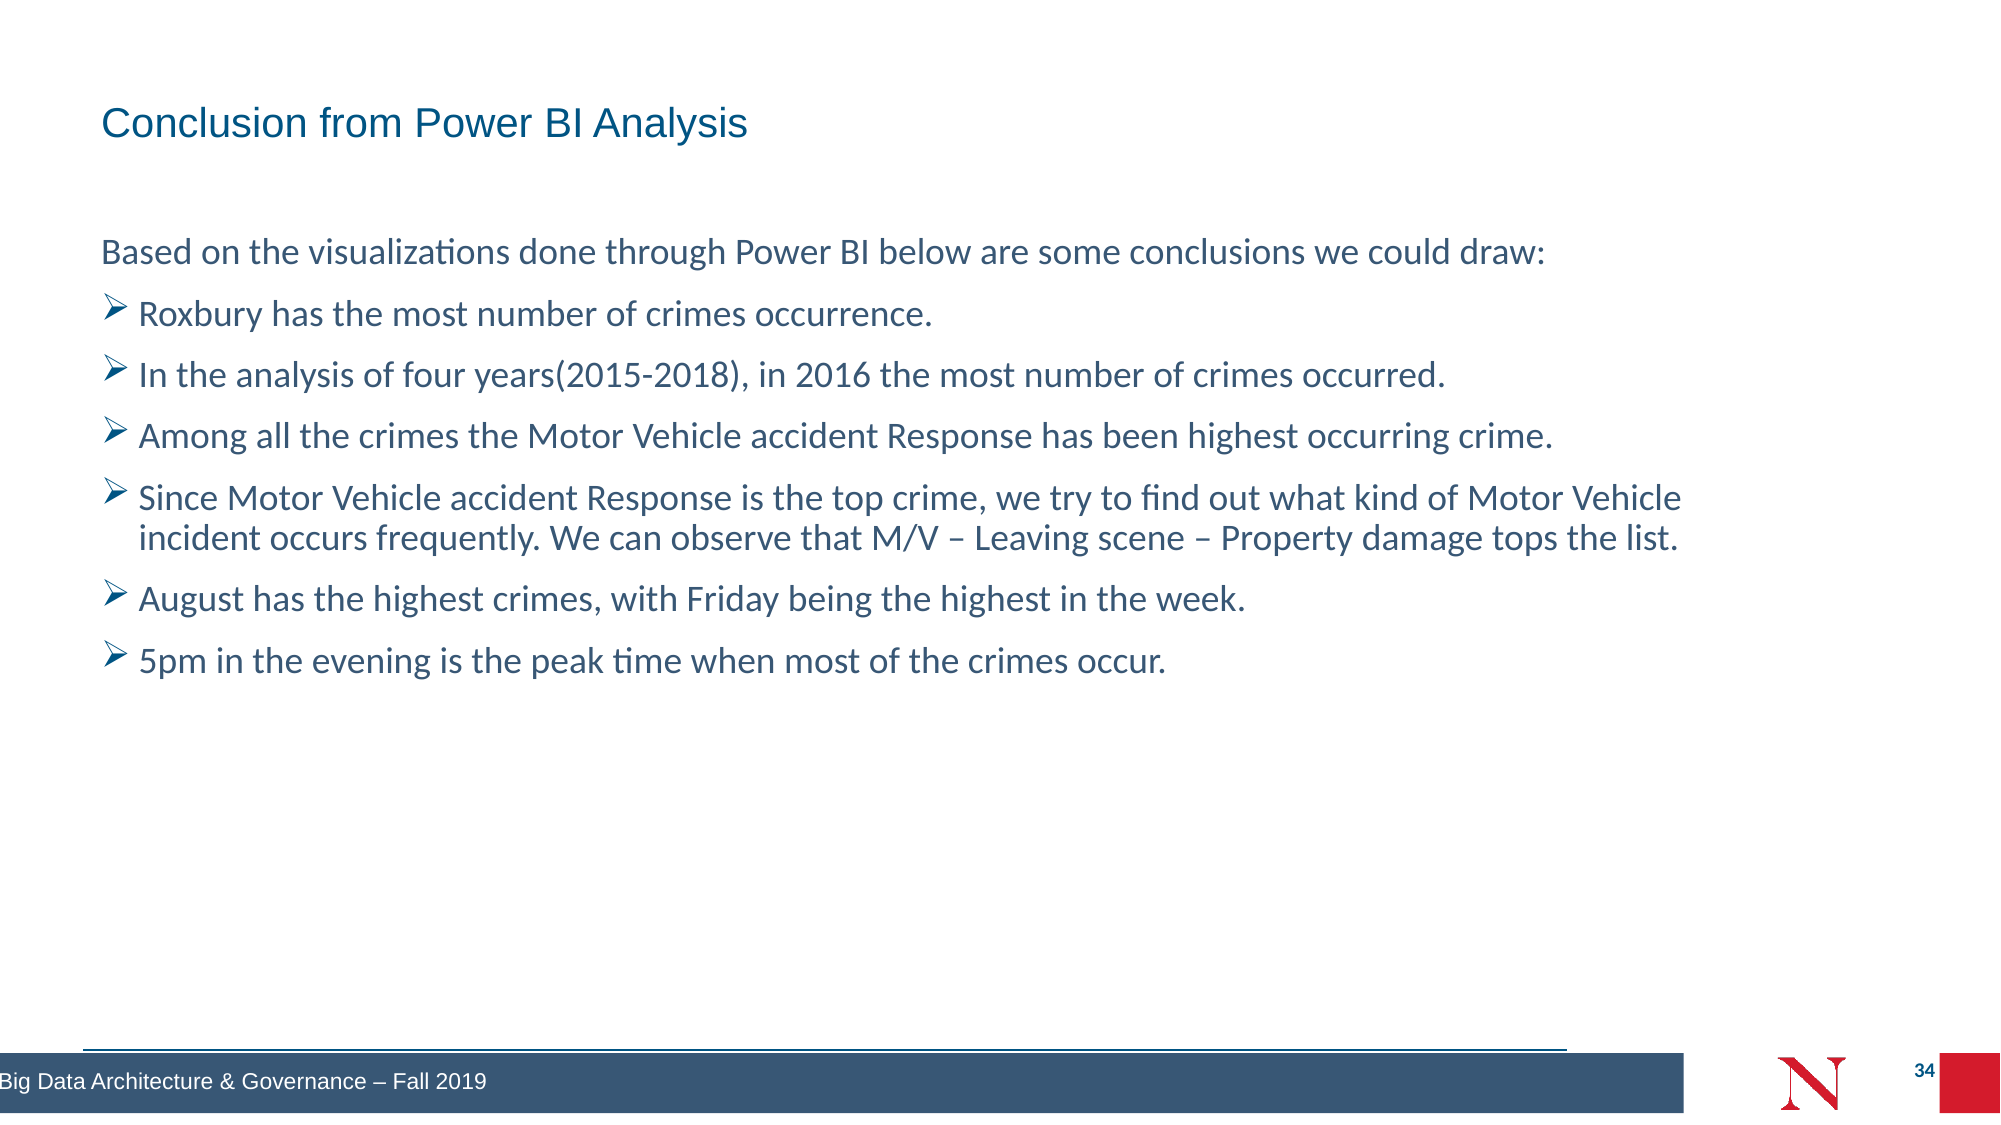

# Conclusion from Power BI Analysis
Based on the visualizations done through Power BI below are some conclusions we could draw:
Roxbury has the most number of crimes occurrence.
In the analysis of four years(2015-2018), in 2016 the most number of crimes occurred.
Among all the crimes the Motor Vehicle accident Response has been highest occurring crime.
Since Motor Vehicle accident Response is the top crime, we try to find out what kind of Motor Vehicle incident occurs frequently. We can observe that M/V – Leaving scene – Property damage tops the list.
August has the highest crimes, with Friday being the highest in the week.
5pm in the evening is the peak time when most of the crimes occur.